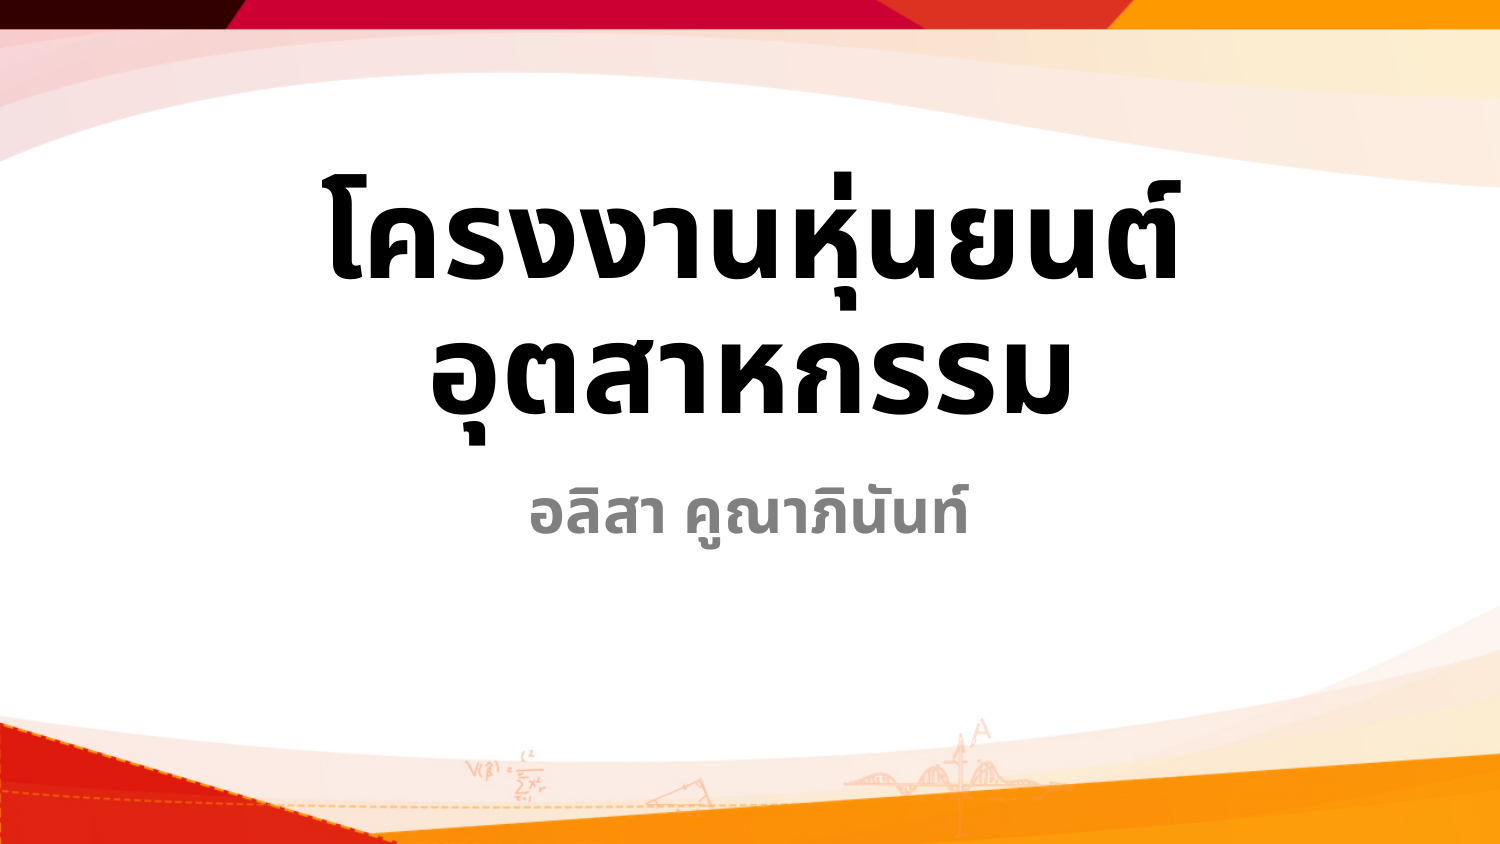

# โครงงานหุ่นยนต์อุตสาหกรรม
อลิสา คูณาภินันท์